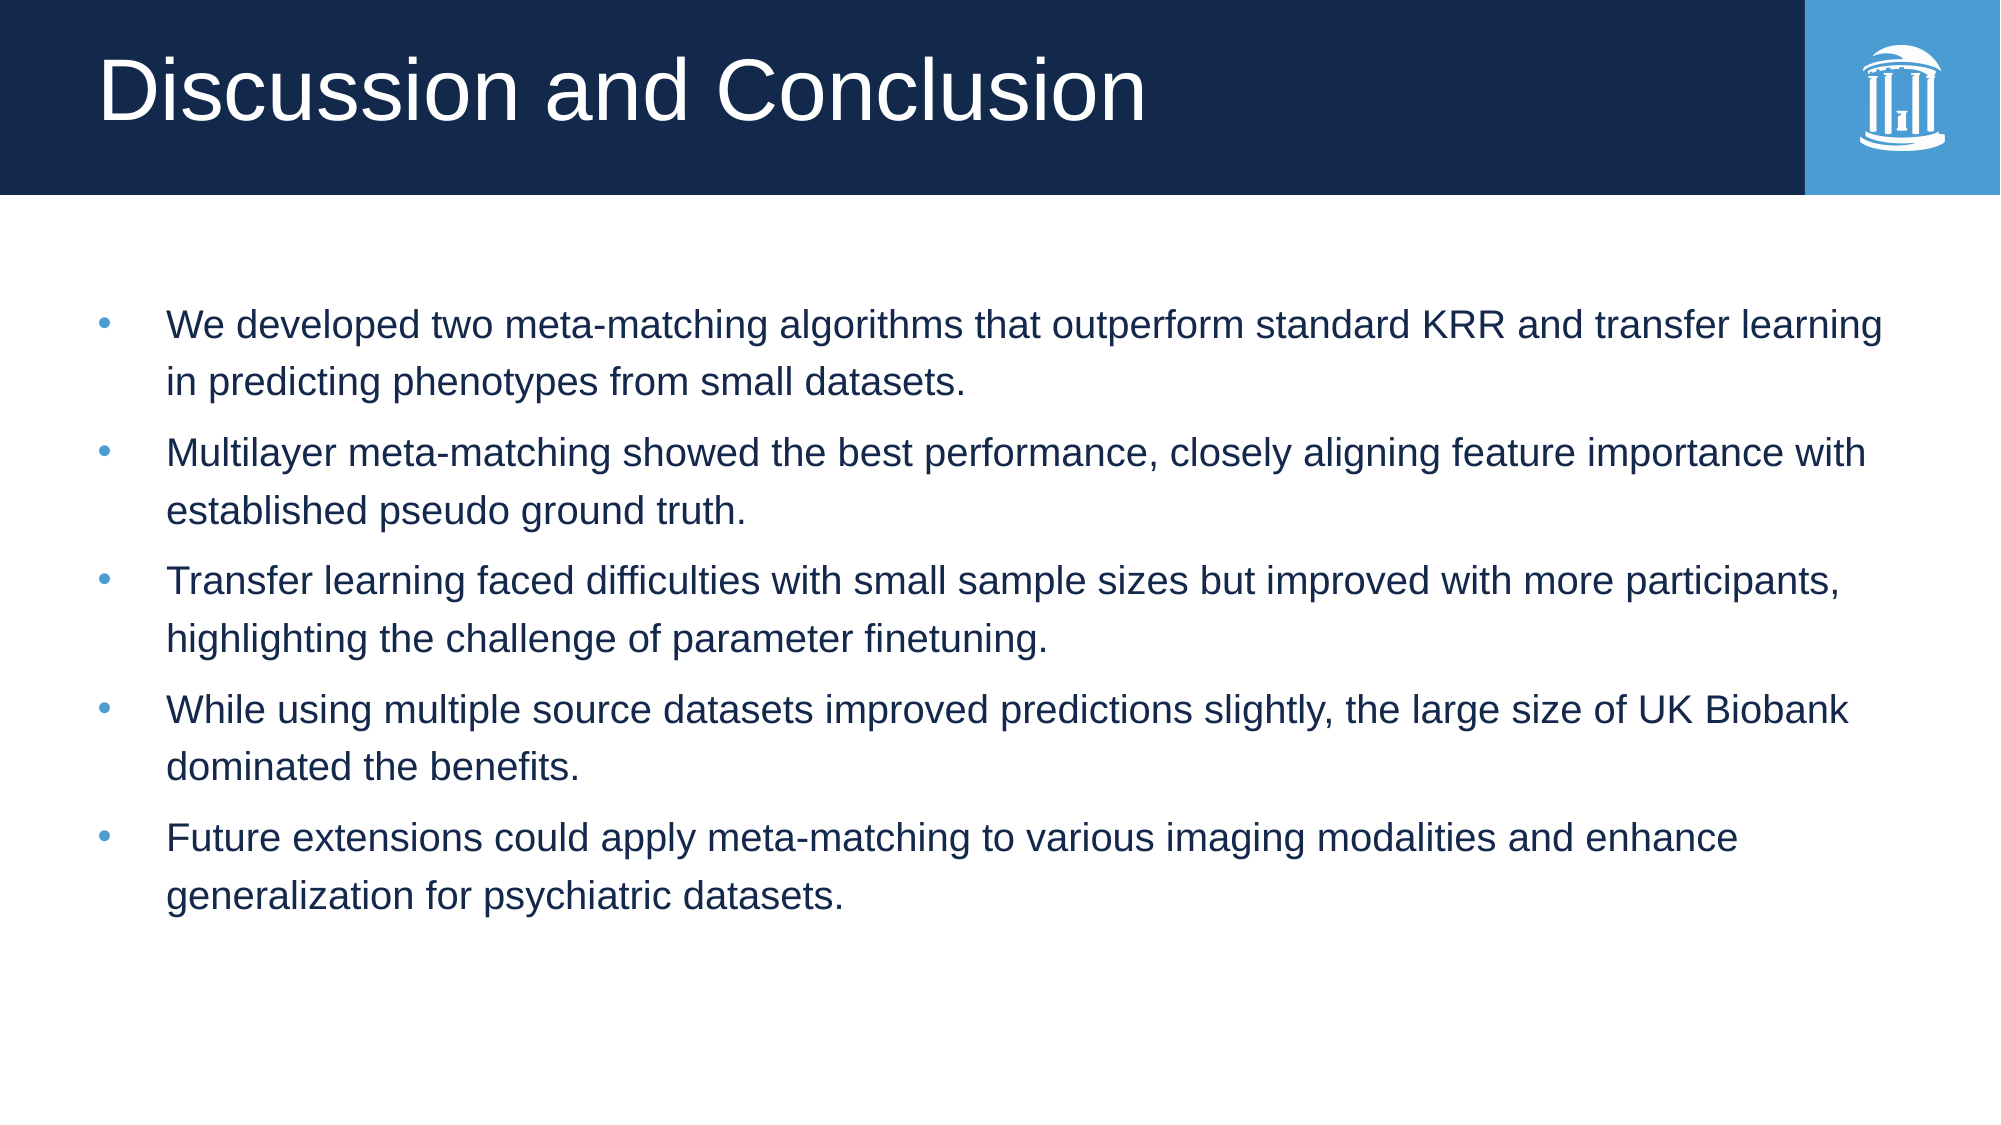

# Discussion and Conclusion
We developed two meta-matching algorithms that outperform standard KRR and transfer learning in predicting phenotypes from small datasets.
Multilayer meta-matching showed the best performance, closely aligning feature importance with established pseudo ground truth.
Transfer learning faced difficulties with small sample sizes but improved with more participants, highlighting the challenge of parameter finetuning.
While using multiple source datasets improved predictions slightly, the large size of UK Biobank dominated the benefits.
Future extensions could apply meta-matching to various imaging modalities and enhance generalization for psychiatric datasets.